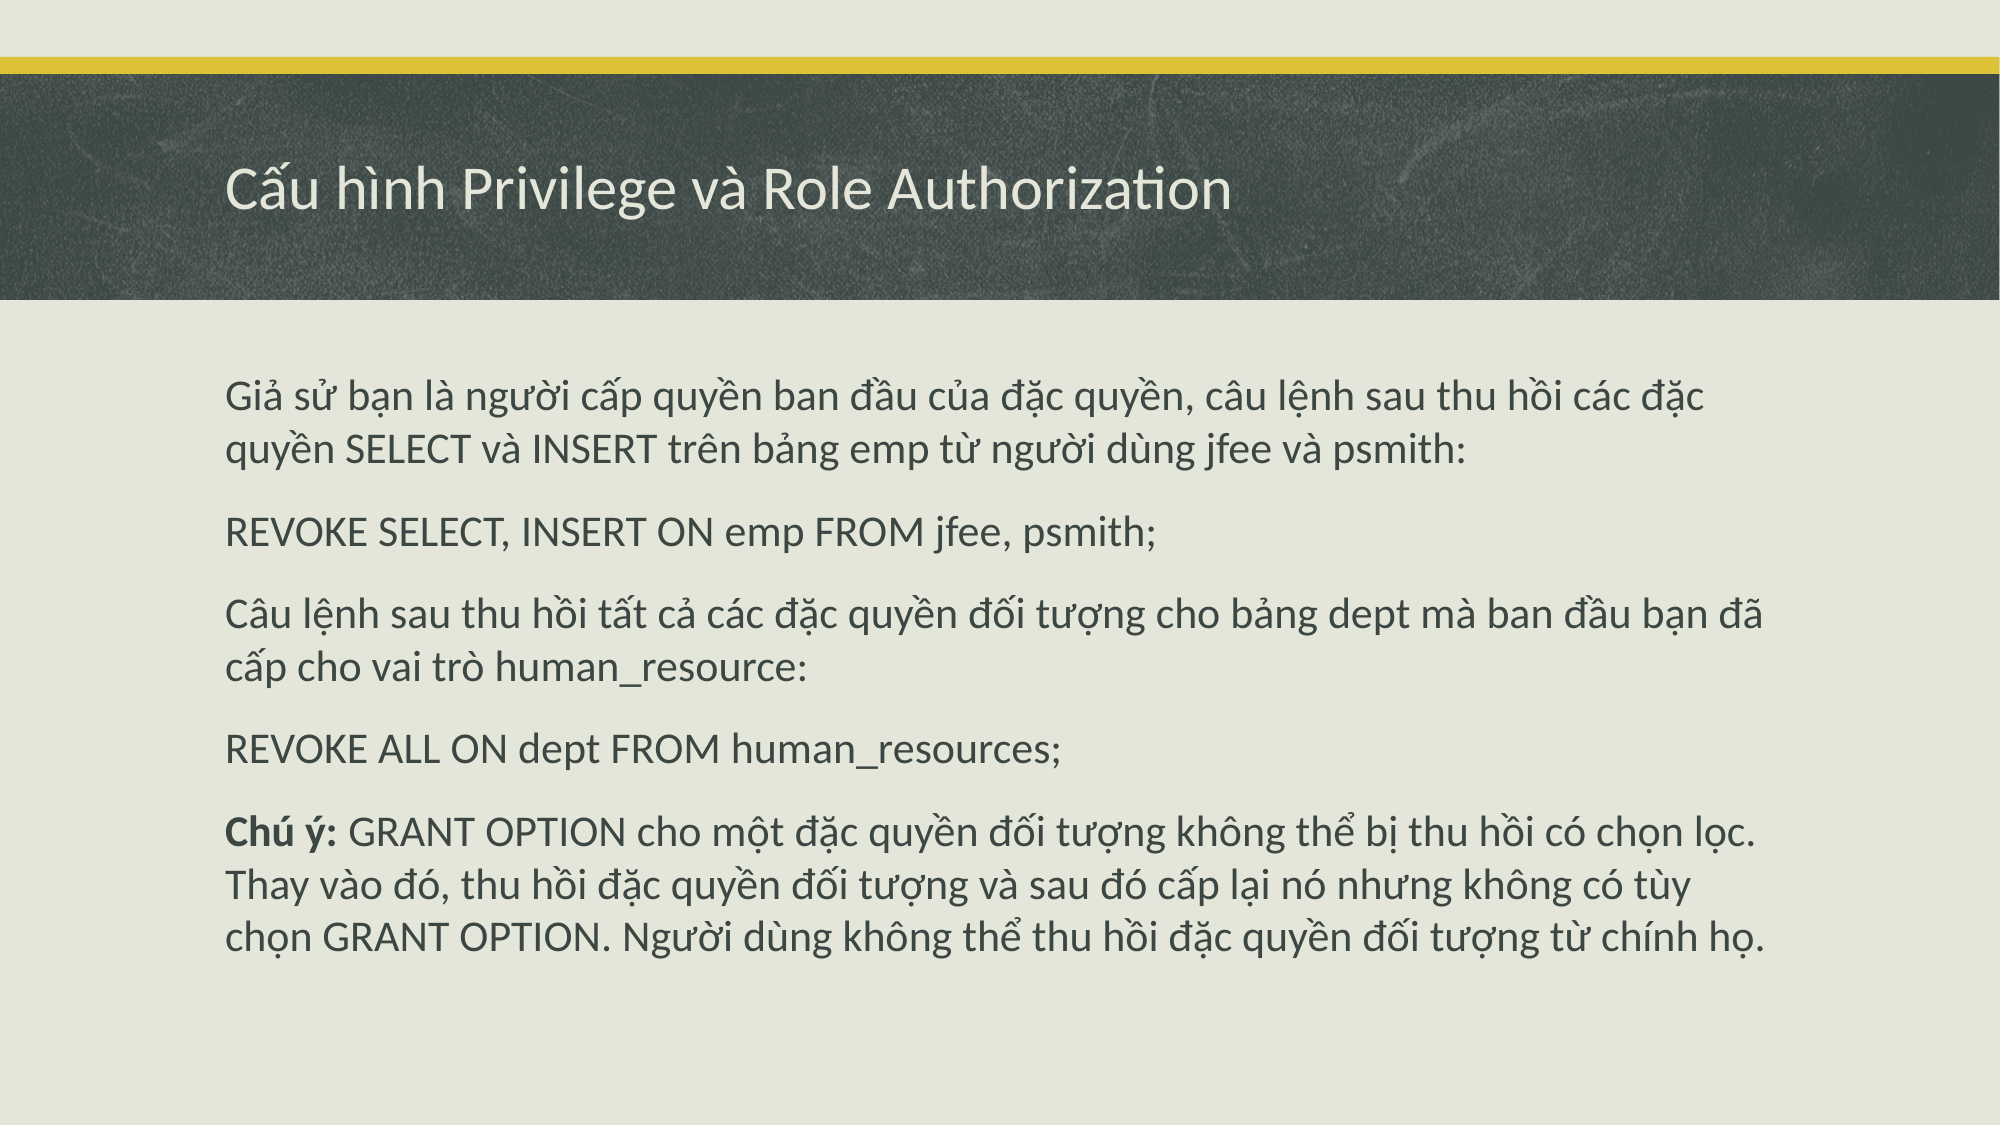

# Cấu hình Privilege và Role Authorization
Giả sử bạn là người cấp quyền ban đầu của đặc quyền, câu lệnh sau thu hồi các đặc quyền SELECT và INSERT trên bảng emp từ người dùng jfee và psmith:
REVOKE SELECT, INSERT ON emp FROM jfee, psmith;
Câu lệnh sau thu hồi tất cả các đặc quyền đối tượng cho bảng dept mà ban đầu bạn đã cấp cho vai trò human_resource:
REVOKE ALL ON dept FROM human_resources;
Chú ý: GRANT OPTION cho một đặc quyền đối tượng không thể bị thu hồi có chọn lọc. Thay vào đó, thu hồi đặc quyền đối tượng và sau đó cấp lại nó nhưng không có tùy chọn GRANT OPTION. Người dùng không thể thu hồi đặc quyền đối tượng từ chính họ.